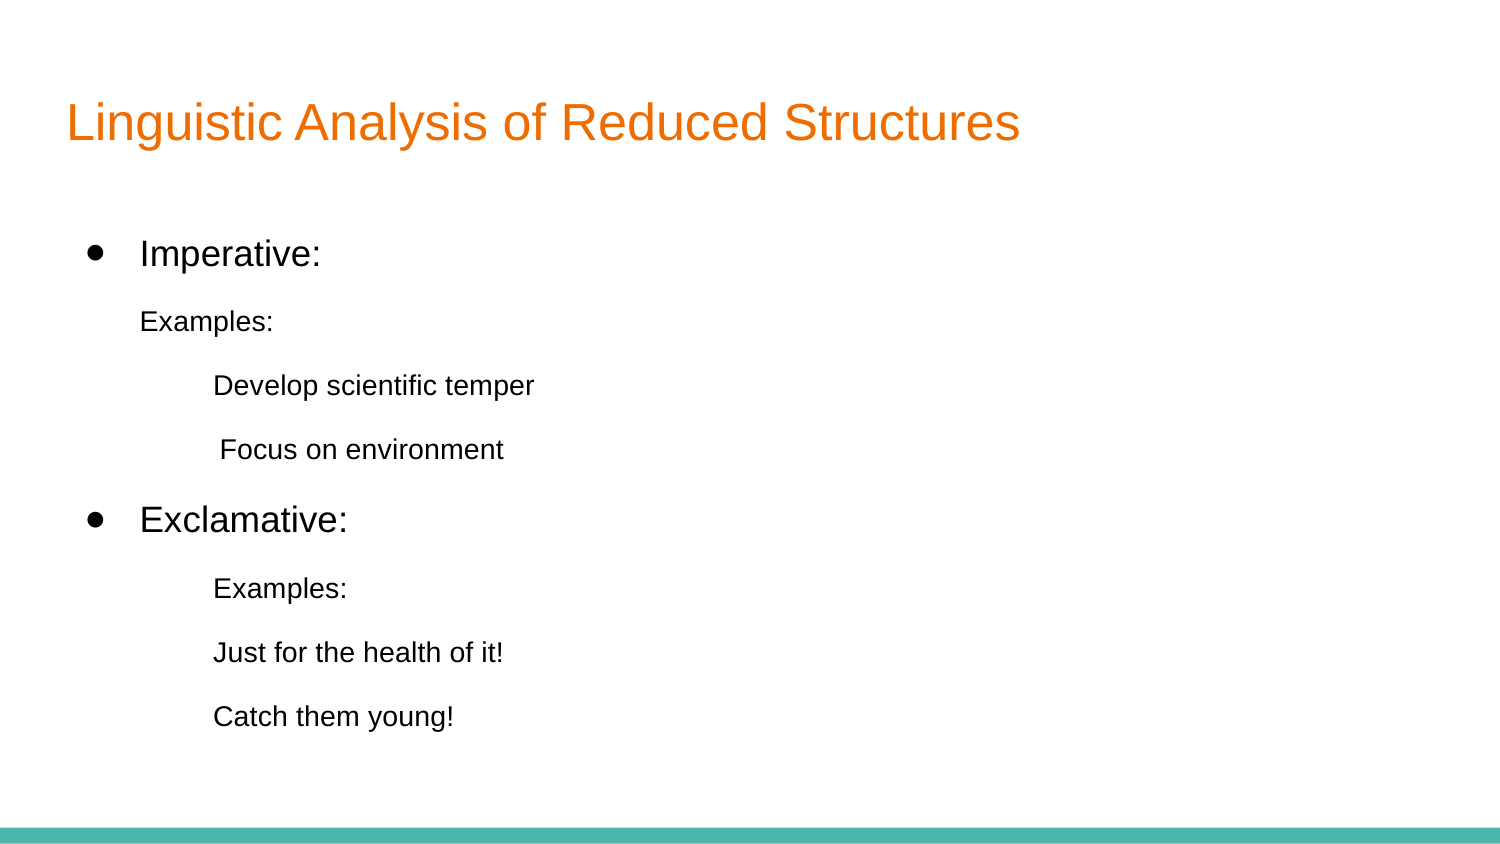

# Linguistic Analysis of Reduced Structures

Imperative:
Examples:
Develop scientific temper
          Focus on environment
Exclamative:
	Examples:
Just for the health of it!
                	Catch them young!